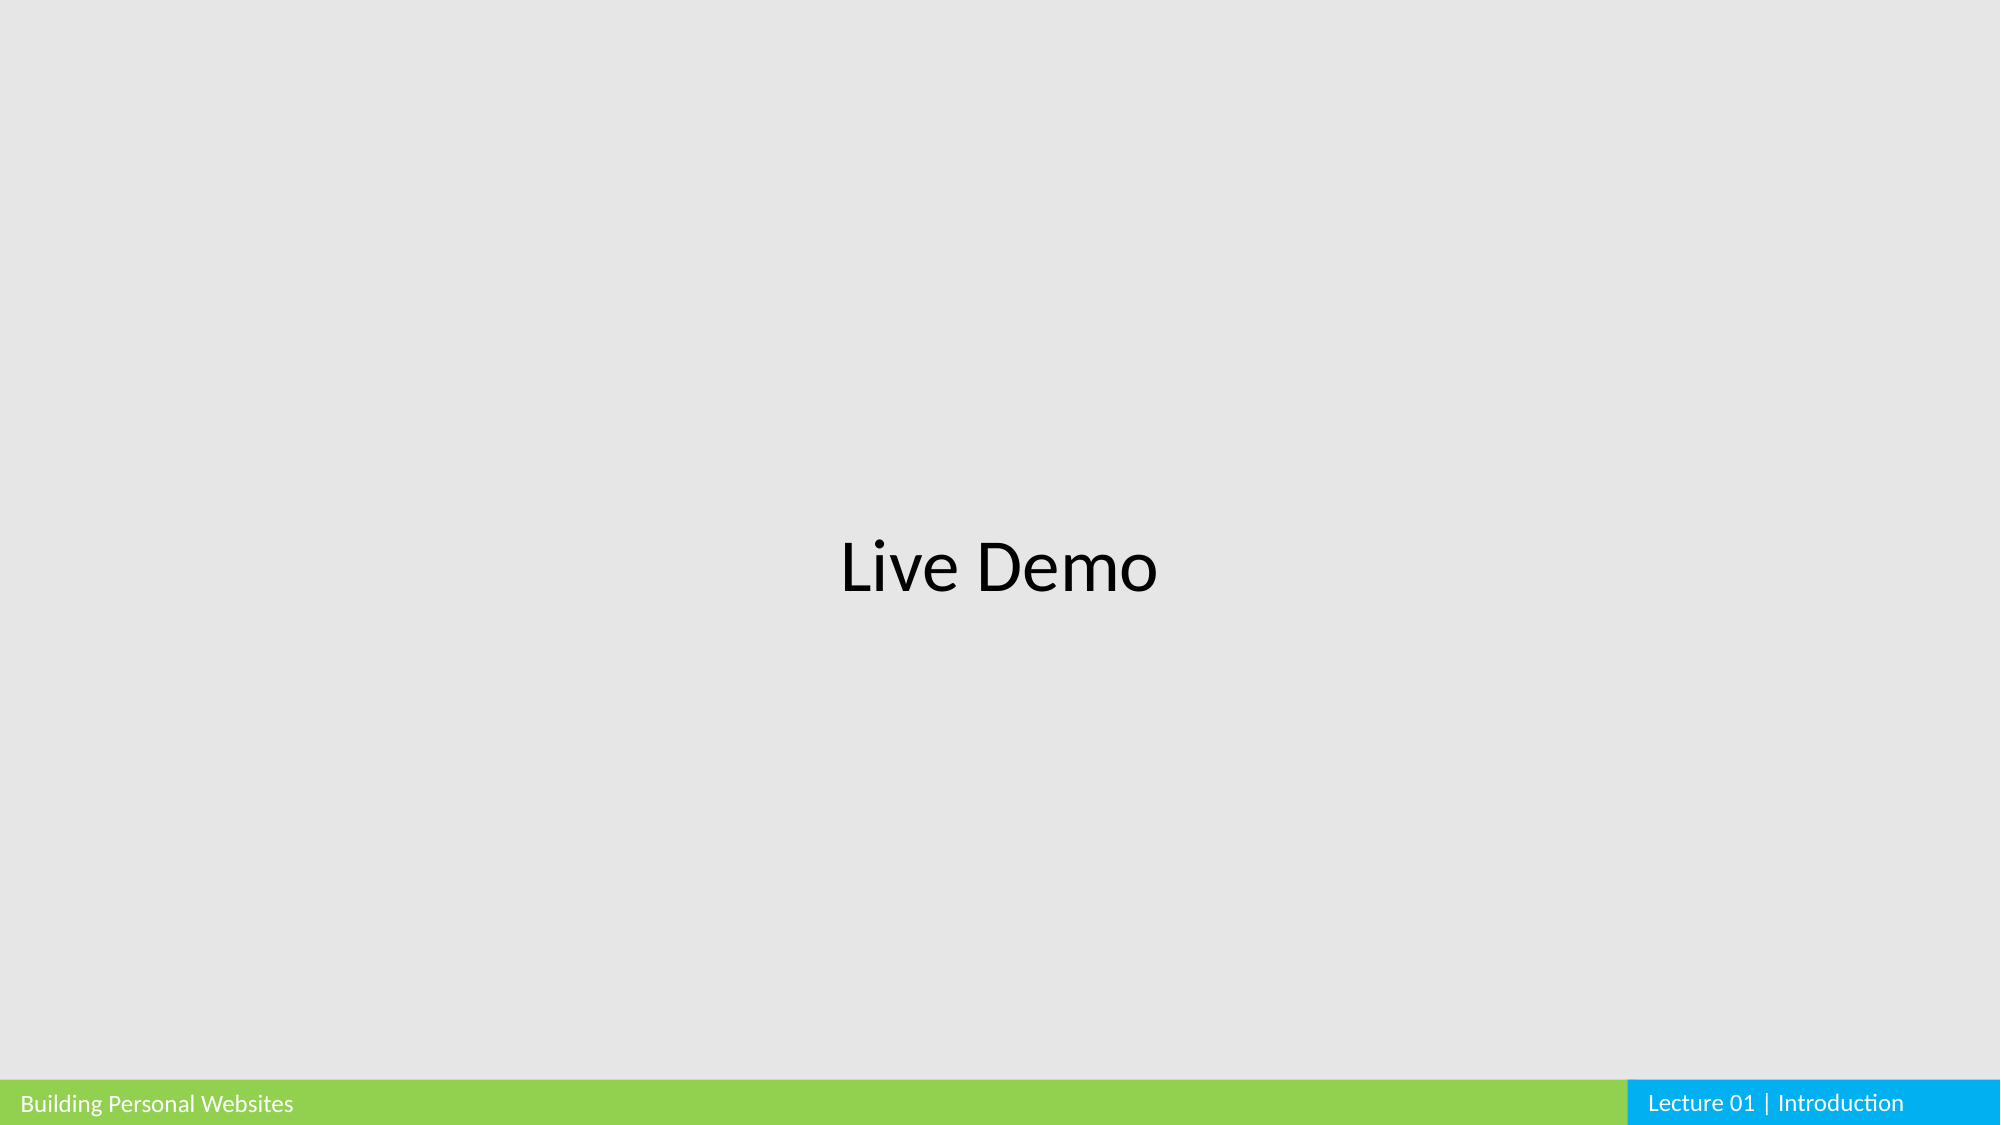

Live Demo
Lecture 01 | Introduction

Building Personal Websites